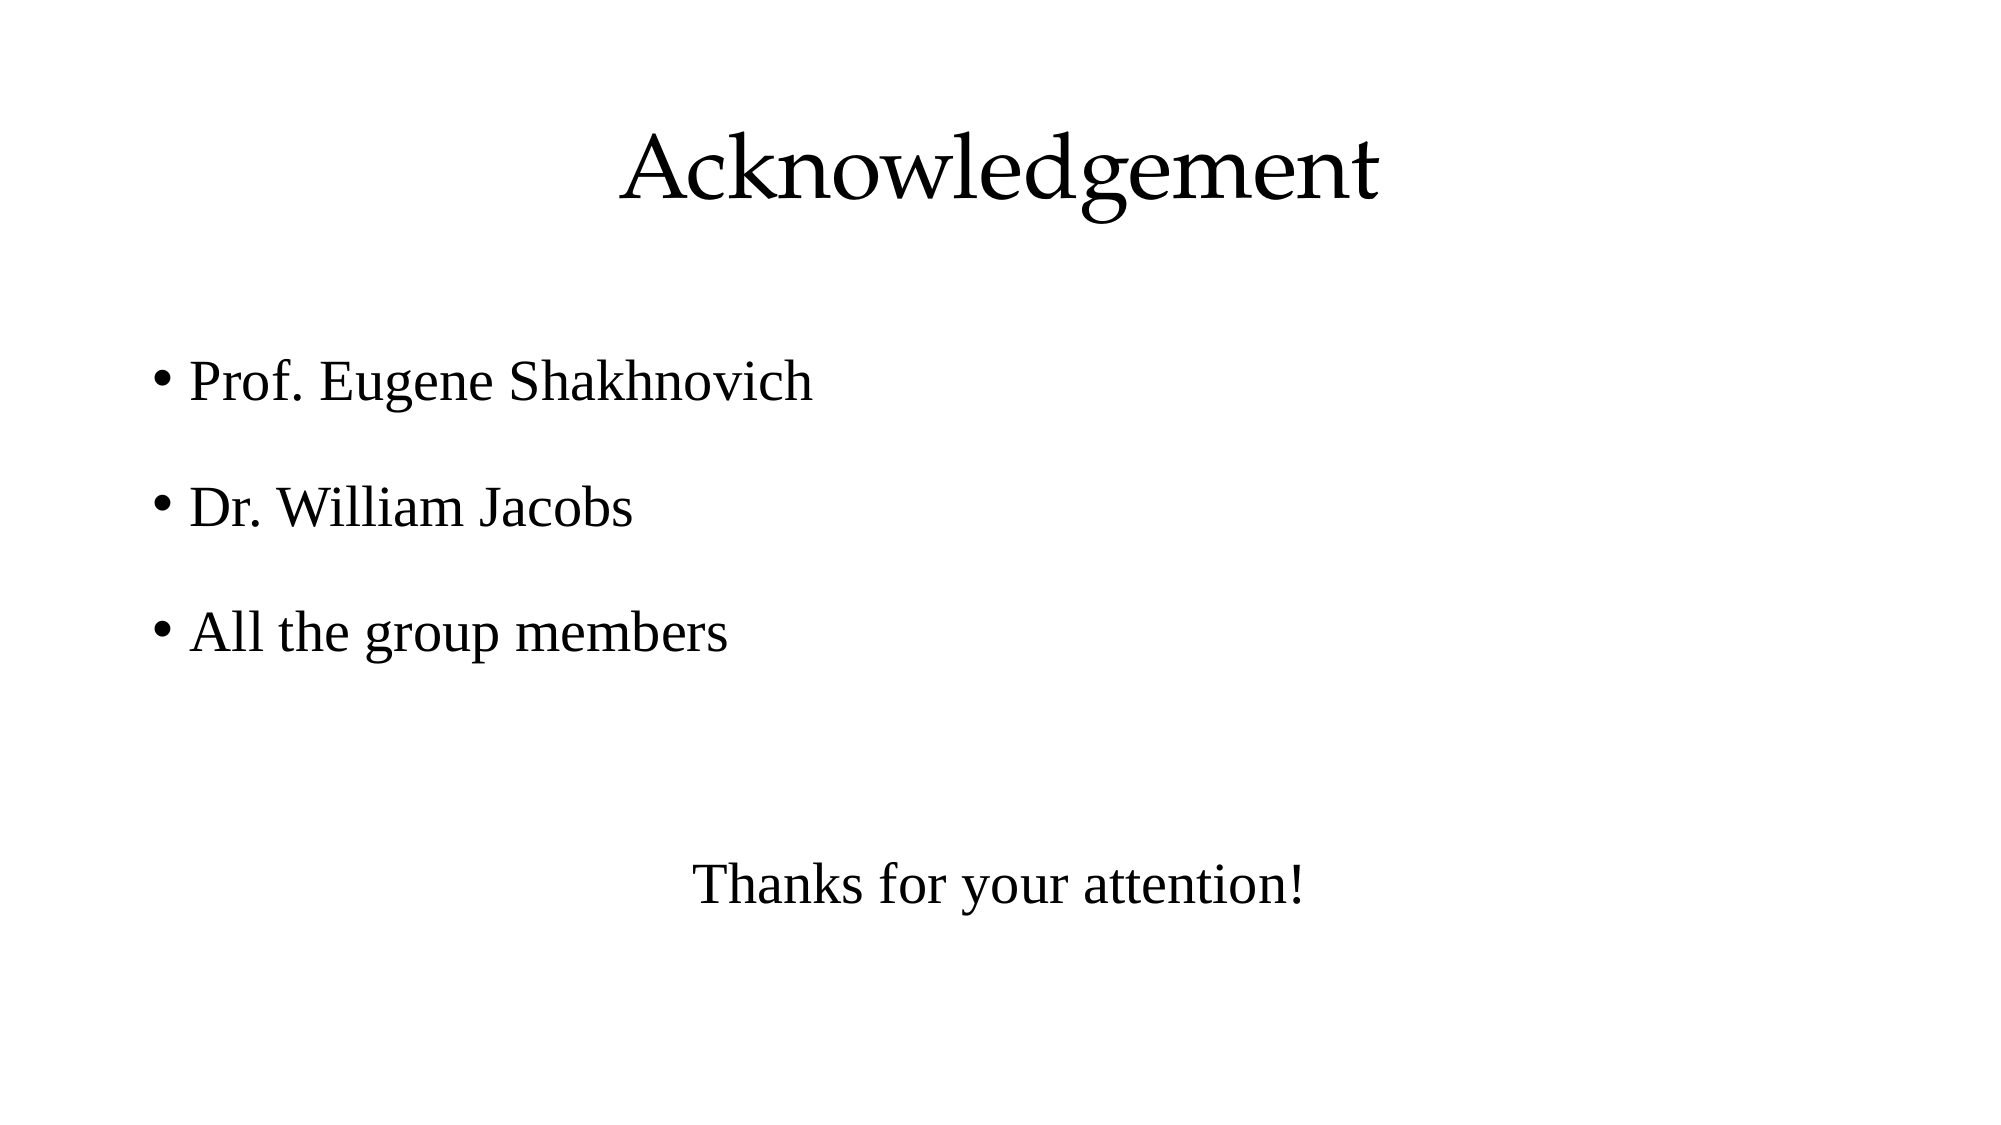

# Acknowledgement
Prof. Eugene Shakhnovich
Dr. William Jacobs
All the group members

Thanks for your attention!